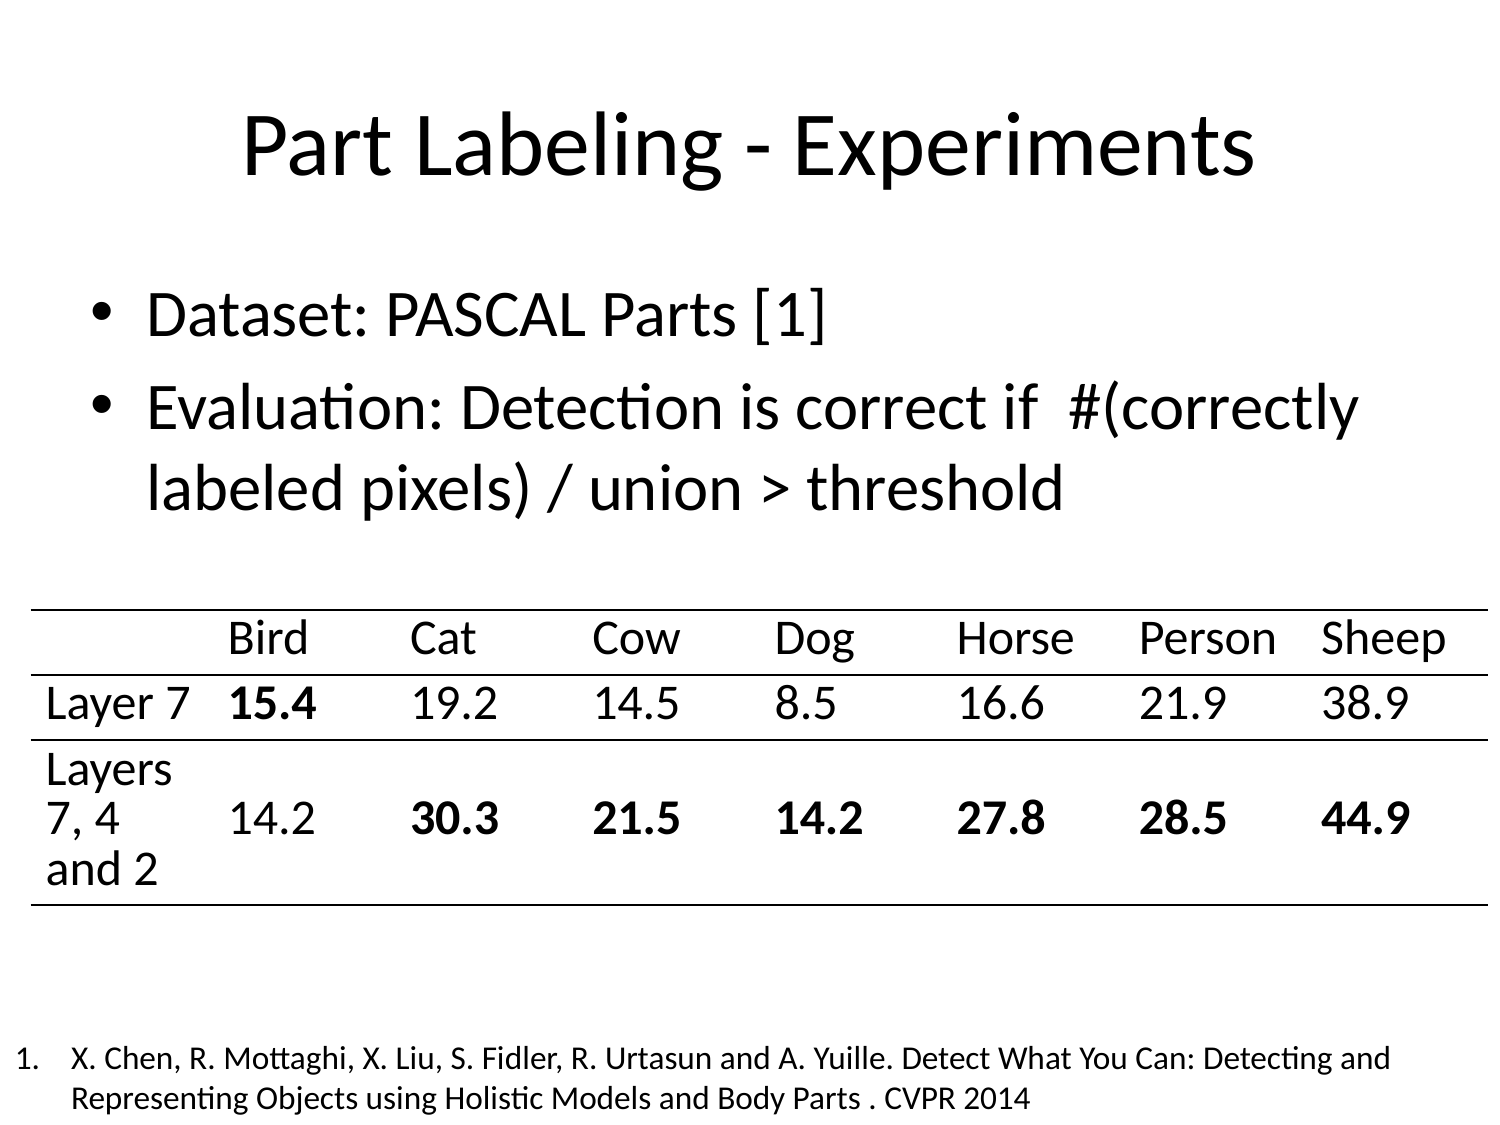

# Part Labeling - Experiments
Dataset: PASCAL Parts [1]
Evaluation: Detection is correct if  #(correctly labeled pixels) / union > threshold
|  | Bird | Cat | Cow | Dog | Horse | Person | Sheep |
| --- | --- | --- | --- | --- | --- | --- | --- |
| Layer 7 | 15.4 | 19.2 | 14.5 | 8.5 | 16.6 | 21.9 | 38.9 |
| Layers 7, 4 and 2 | 14.2 | 30.3 | 21.5 | 14.2 | 27.8 | 28.5 | 44.9 |
X. Chen, R. Mottaghi, X. Liu, S. Fidler, R. Urtasun and A. Yuille. Detect What You Can: Detecting and Representing Objects using Holistic Models and Body Parts . CVPR 2014